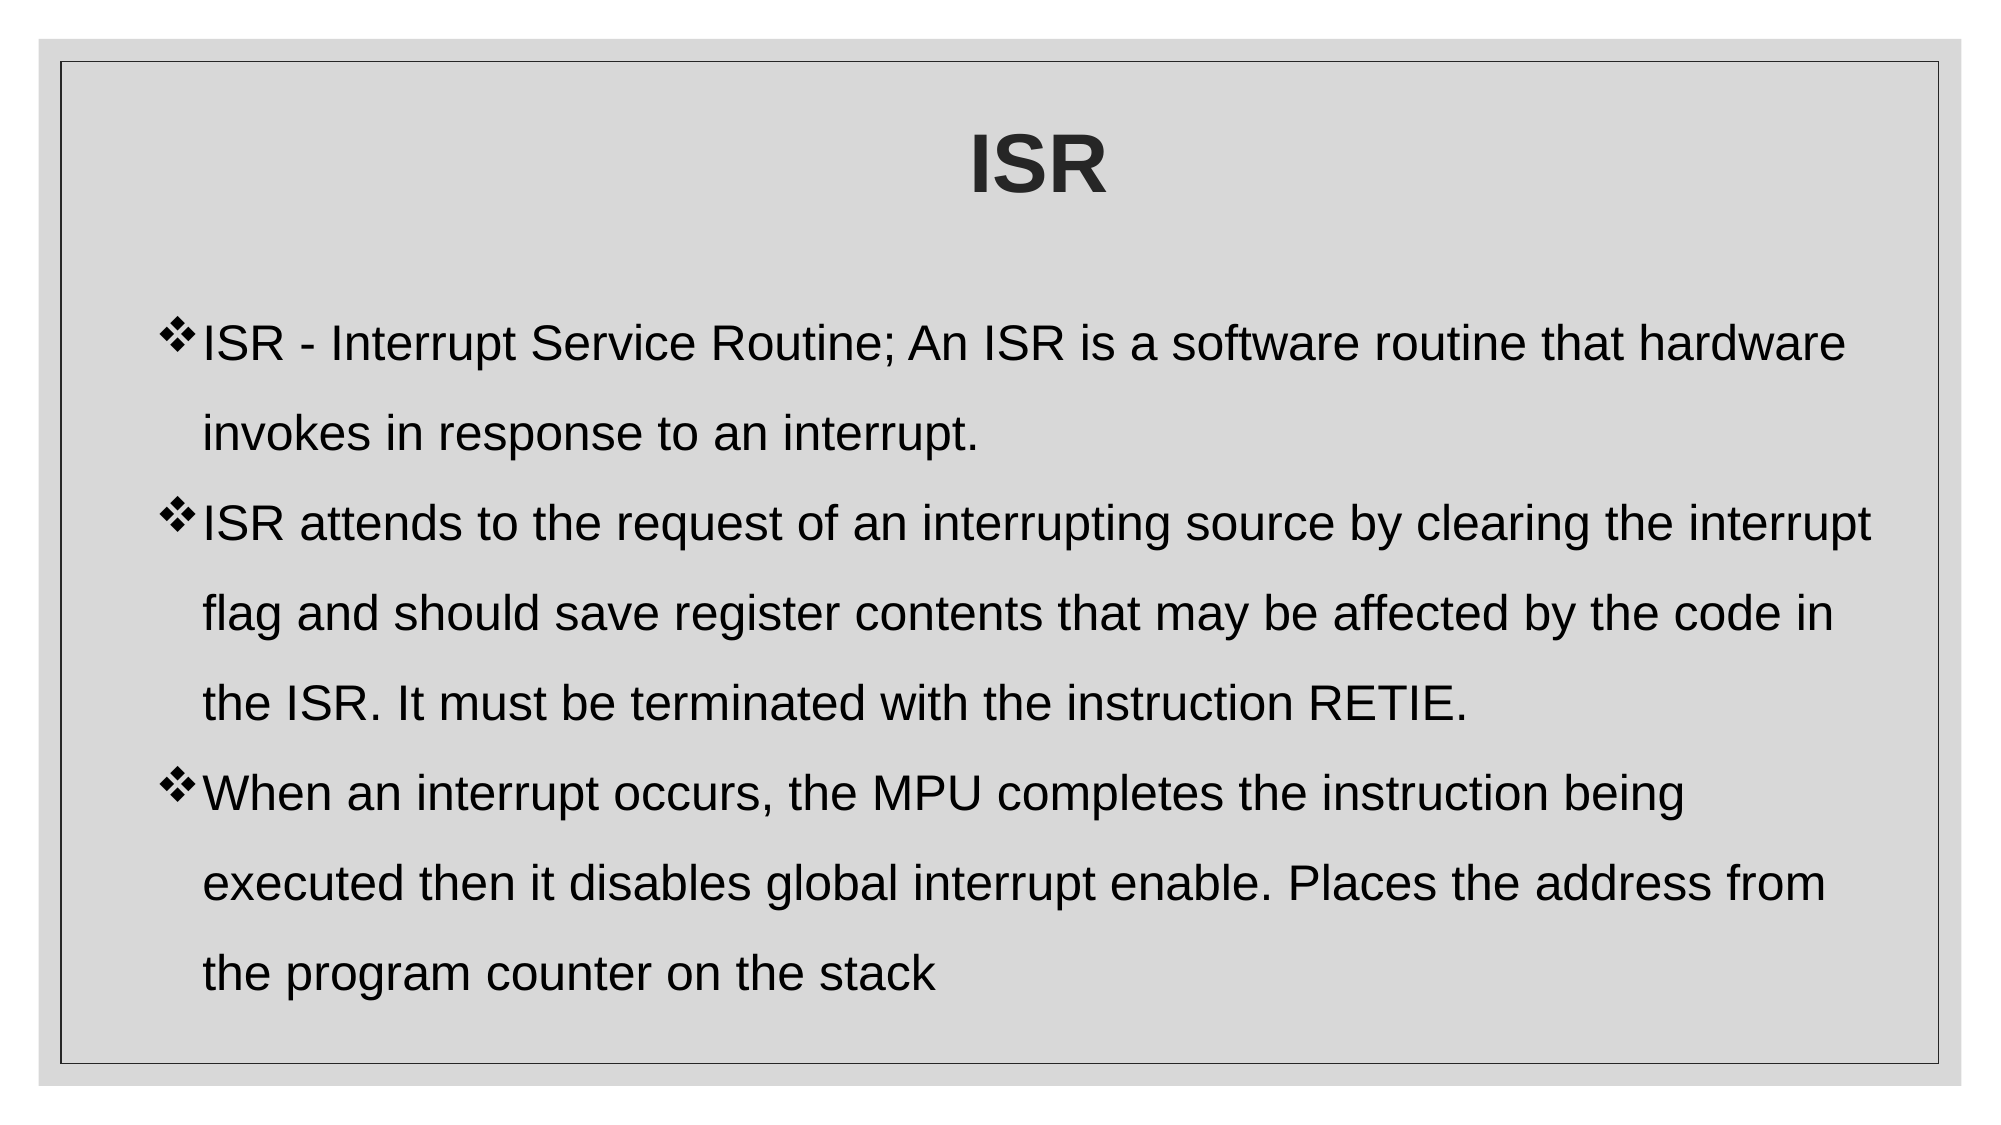

# ISR
ISR - Interrupt Service Routine; An ISR is a software routine that hardware invokes in response to an interrupt.
ISR attends to the request of an interrupting source by clearing the interrupt flag and should save register contents that may be affected by the code in the ISR. It must be terminated with the instruction RETIE.
When an interrupt occurs, the MPU completes the instruction being executed then it disables global interrupt enable. Places the address from the program counter on the stack